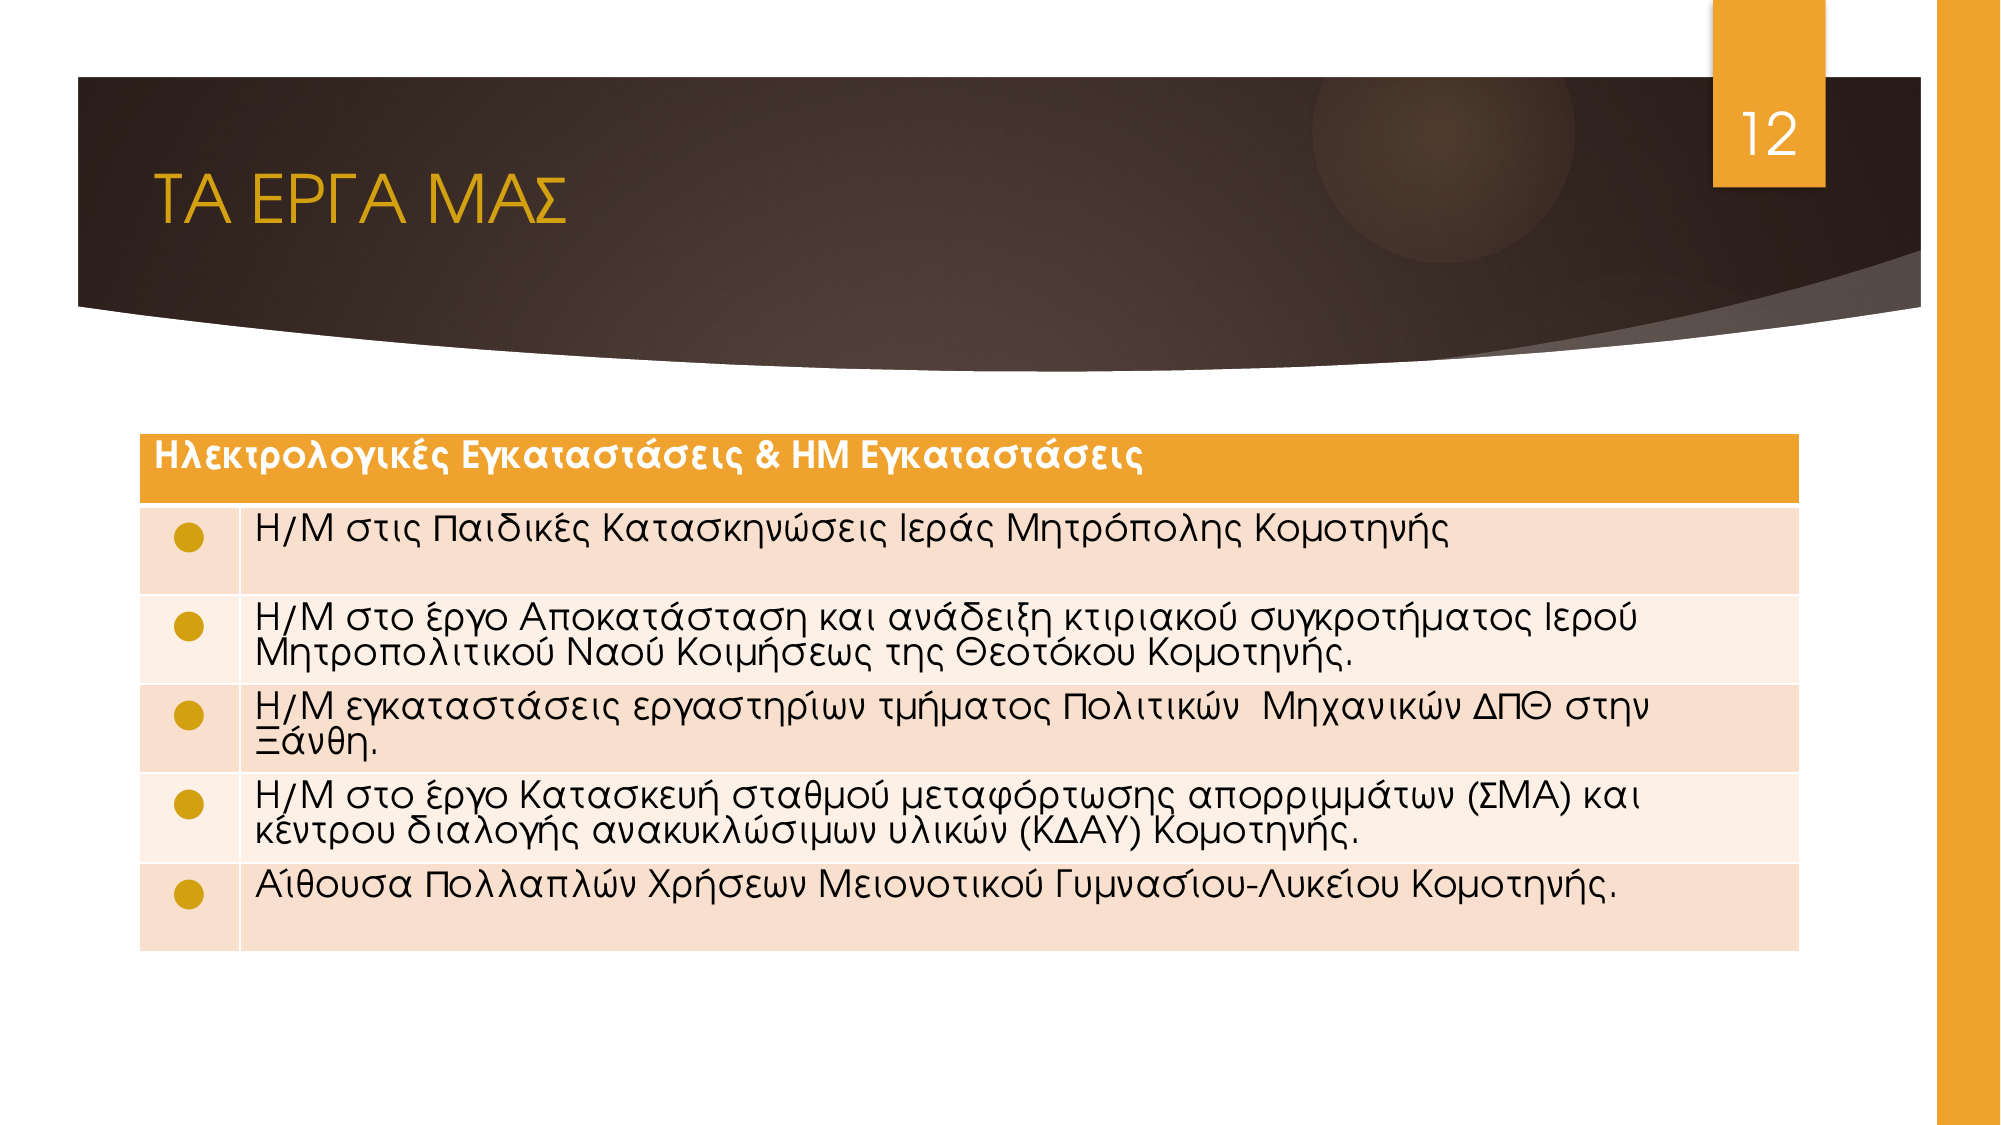

# ΤΑ ΕΡΓΑ ΜΑΣ
12
| Ηλεκτρολογικές Εγκαταστάσεις & ΗΜ Εγκαταστάσεις |  |
| --- | --- |
| ● | Η/Μ στις Παιδικές Κατασκηνώσεις Ιεράς Μητρόπολης Κομοτηνής |
| ● | Η/Μ στο έργο Αποκατάσταση και ανάδειξη κτιριακού συγκροτήματος Ιερού Μητροπολιτικού Ναού Κοιμήσεως της Θεοτόκου Κομοτηνής. |
| ● | Η/Μ εγκαταστάσεις εργαστηρίων τμήματος Πολιτικών Μηχανικών ΔΠΘ στην Ξάνθη. |
| ● | Η/Μ στο έργο Κατασκευή σταθμού μεταφόρτωσης απορριμμάτων (ΣΜΑ) και κέντρου διαλογής ανακυκλώσιμων υλικών (ΚΔΑΥ) Κομοτηνής. |
| ● | Αίθουσα Πολλαπλών Χρήσεων Μειονοτικού Γυμνασίου-Λυκείου Κομοτηνής. |